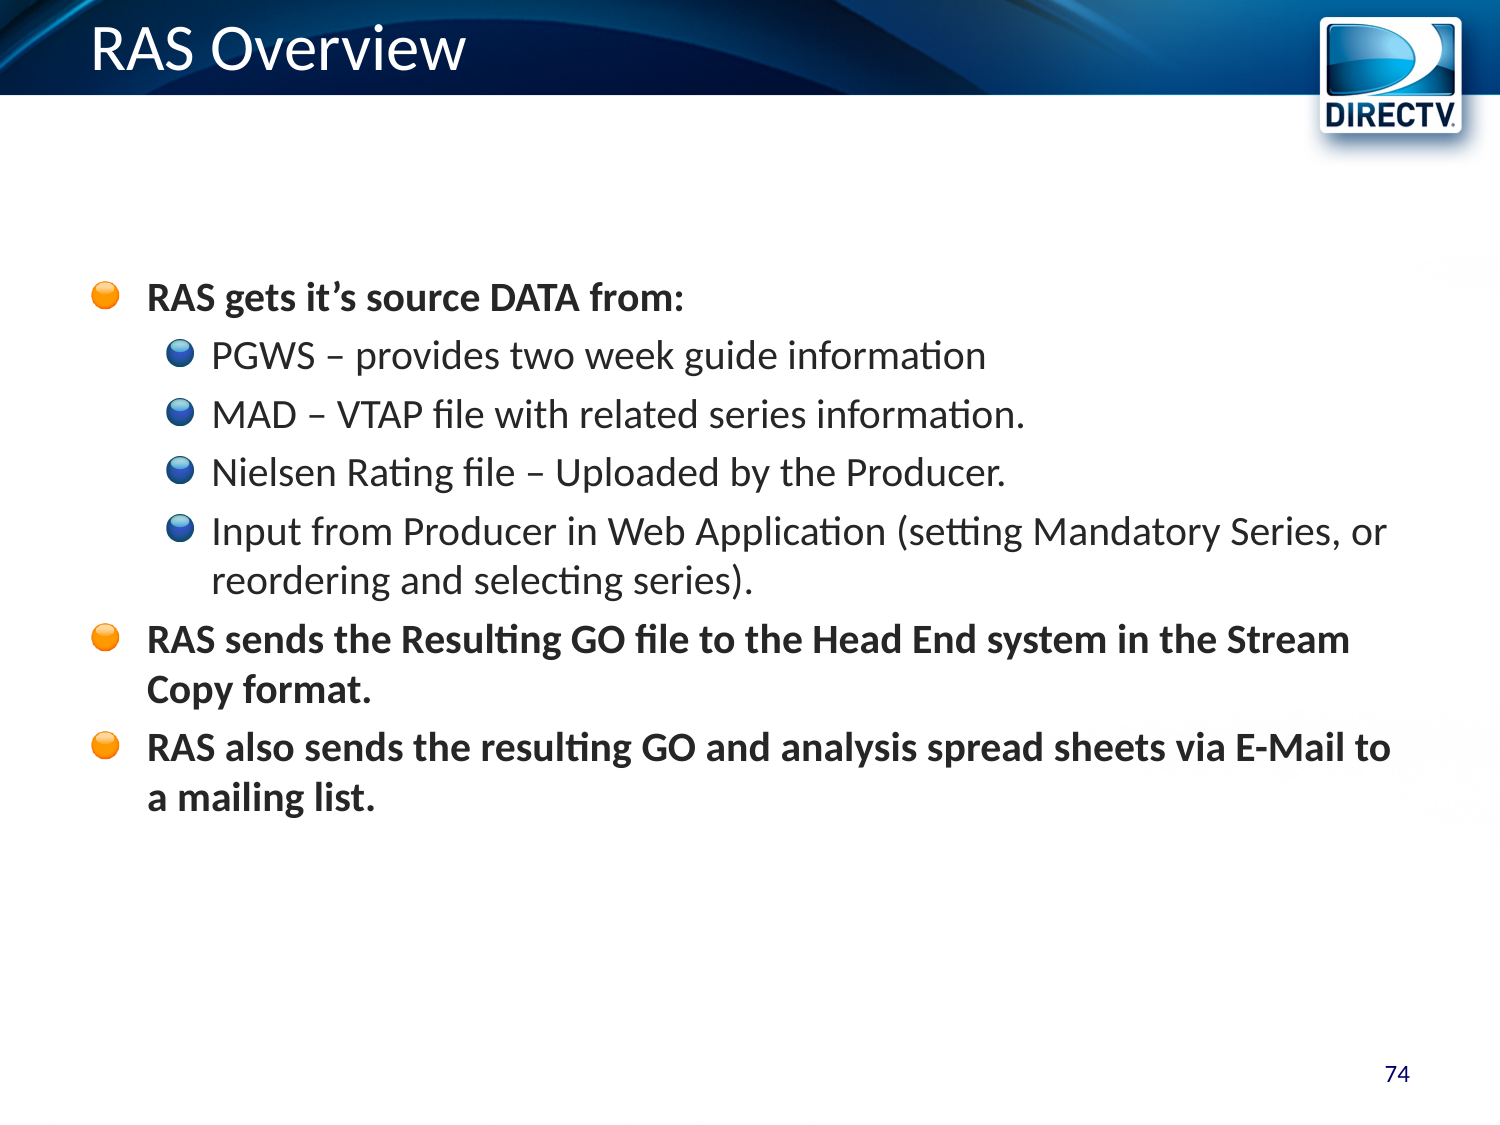

# RAS Overview
RAS gets it’s source DATA from:
PGWS – provides two week guide information
MAD – VTAP file with related series information.
Nielsen Rating file – Uploaded by the Producer.
Input from Producer in Web Application (setting Mandatory Series, or reordering and selecting series).
RAS sends the Resulting GO file to the Head End system in the Stream Copy format.
RAS also sends the resulting GO and analysis spread sheets via E-Mail to a mailing list.
74